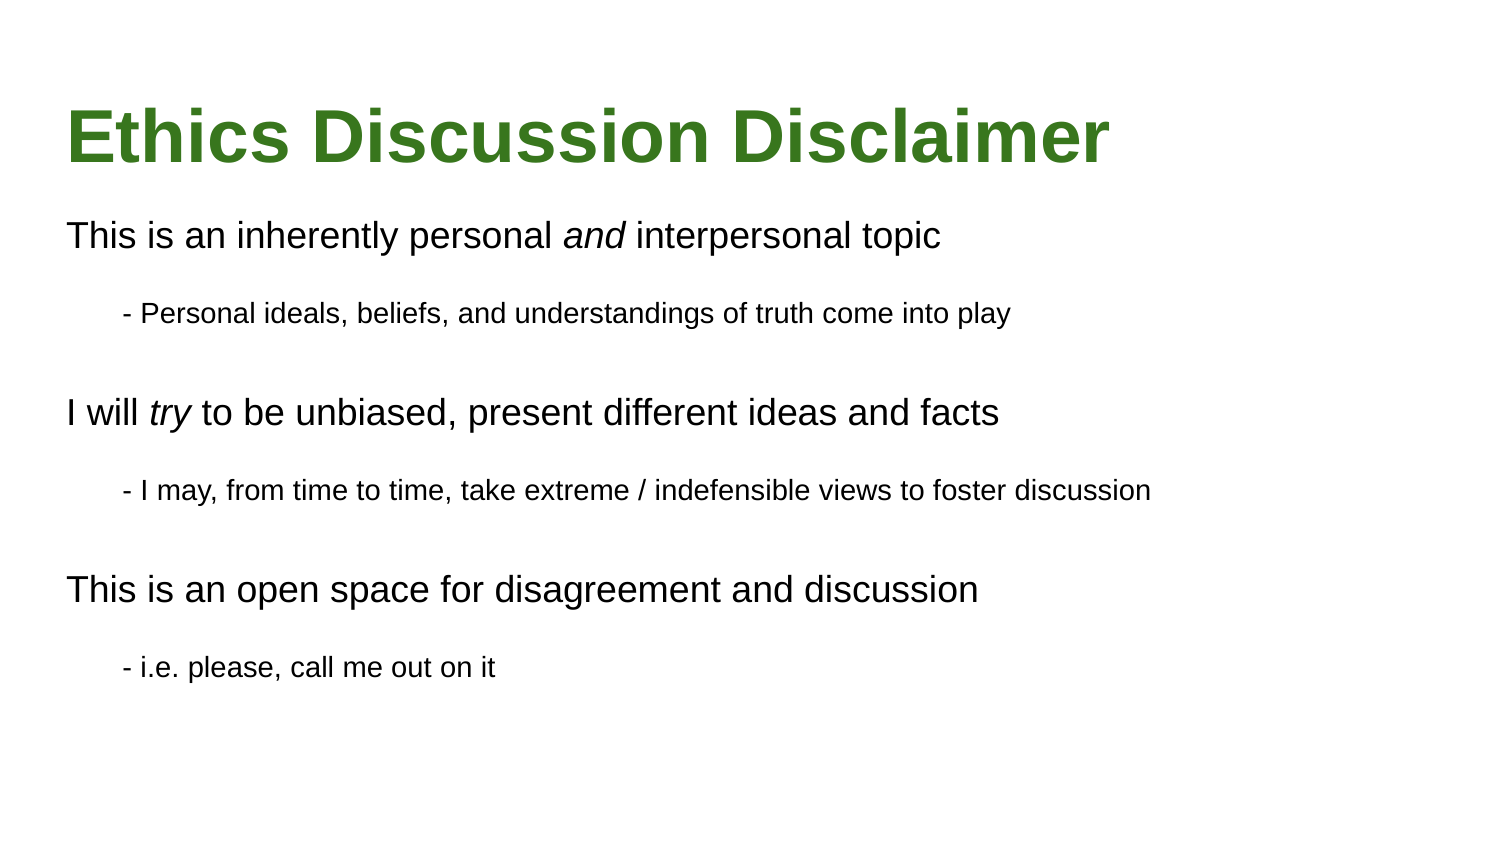

# Ethics Discussion Disclaimer
This is an inherently personal and interpersonal topic
- Personal ideals, beliefs, and understandings of truth come into play
I will try to be unbiased, present different ideas and facts
- I may, from time to time, take extreme / indefensible views to foster discussion

This is an open space for disagreement and discussion
- i.e. please, call me out on it